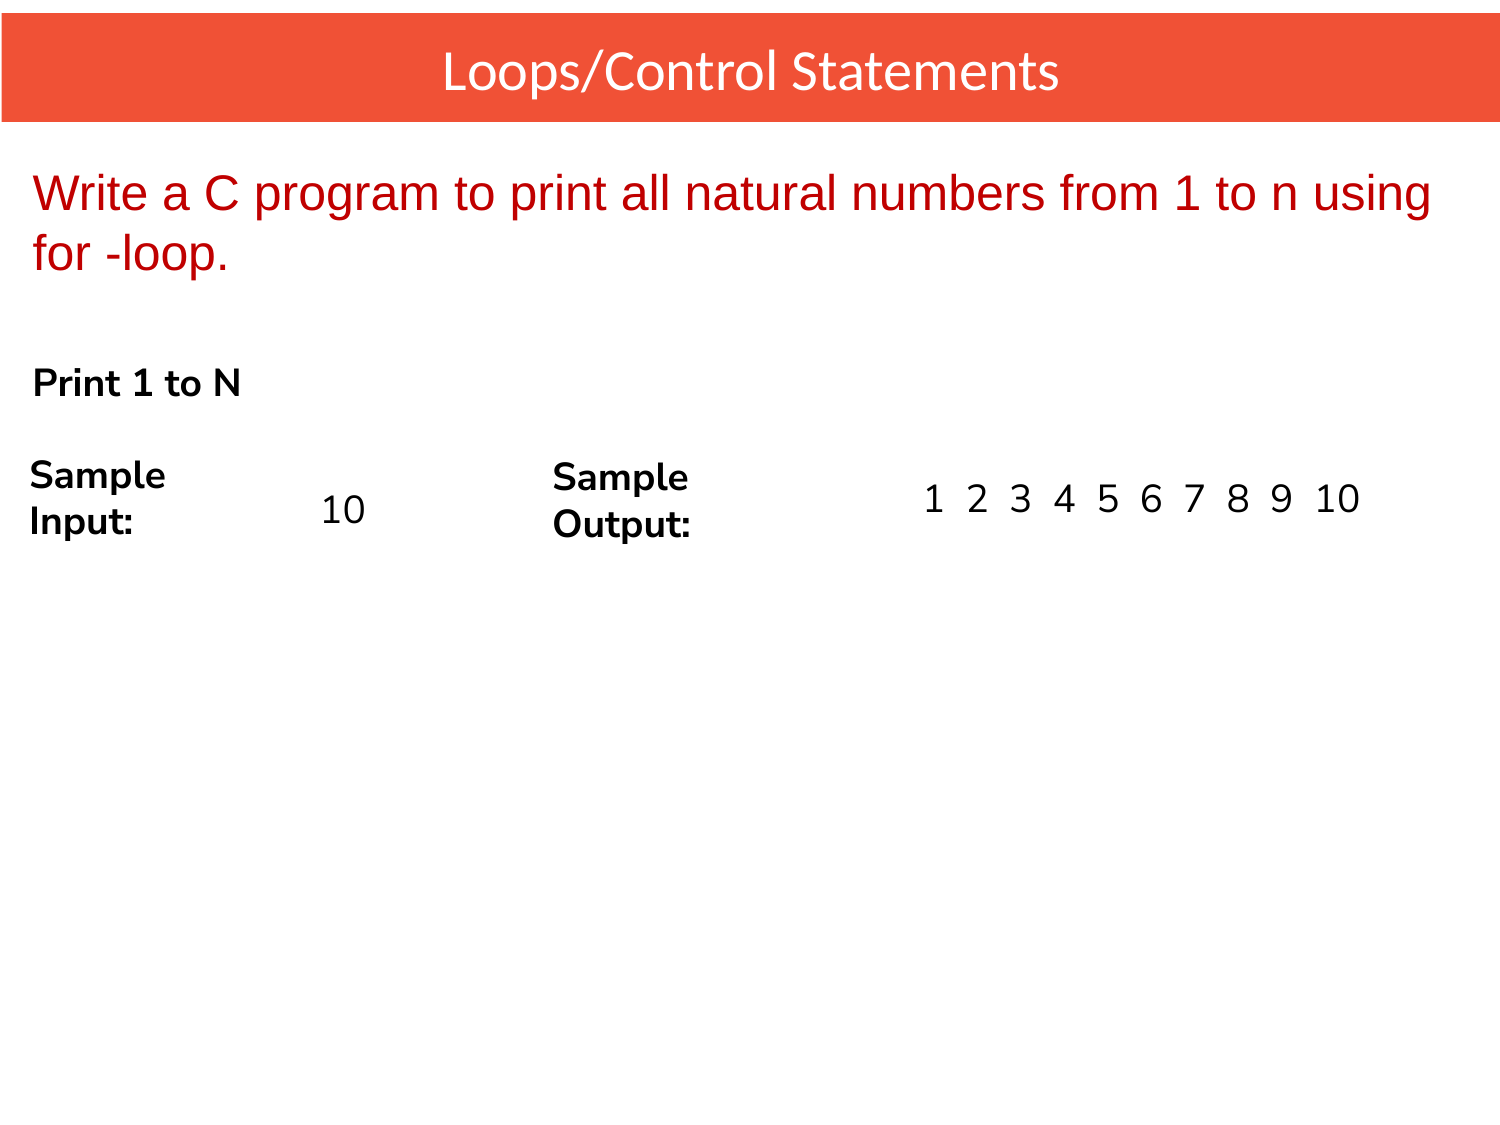

Loops/Control Statements
Write a C program to print all natural numbers from 1 to n using for -loop.
Print 1 to N
Sample Input:
Sample Output:
	1  2  3  4  5  6  7  8  9  10
		10